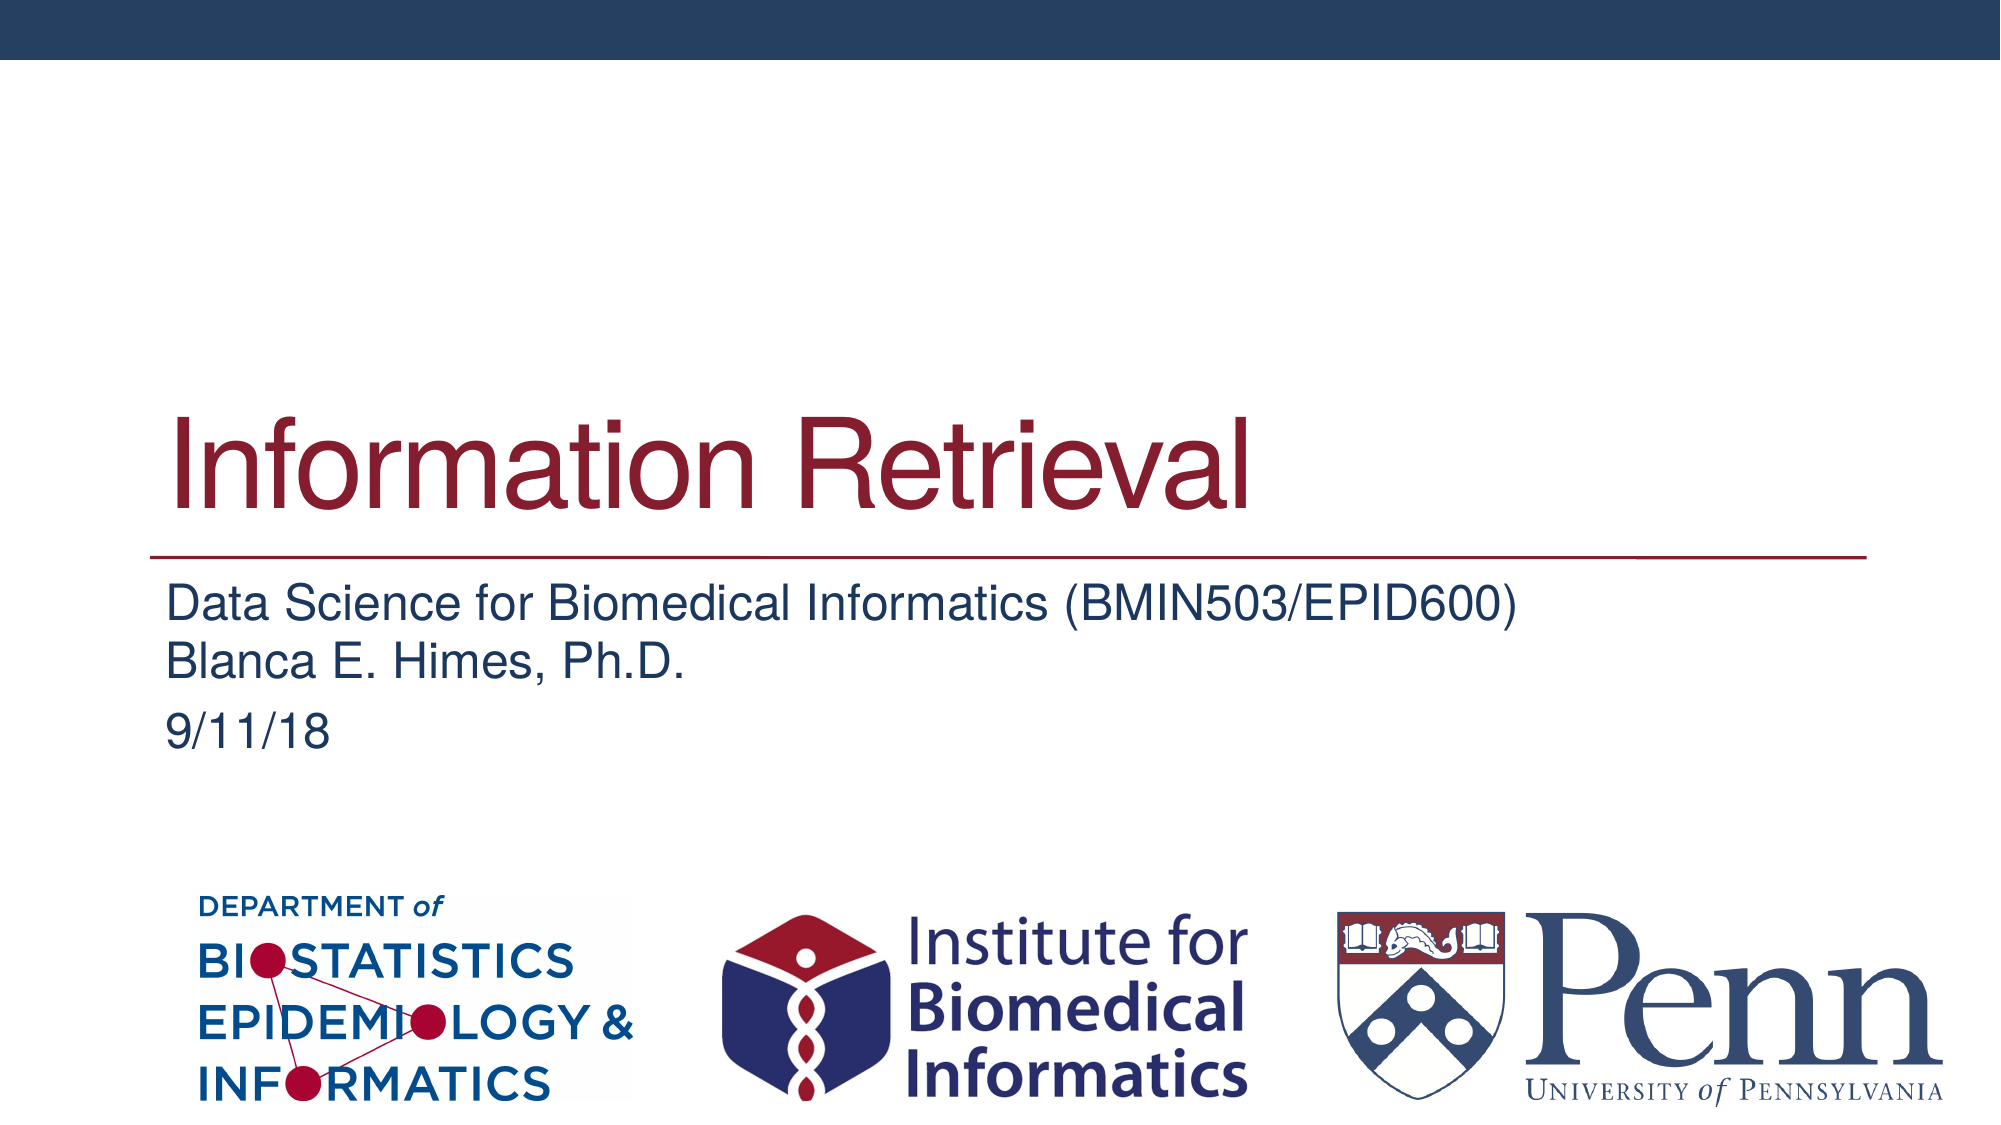

# Information Retrieval
Data Science for Biomedical Informatics (BMIN503/EPID600)
Blanca E. Himes, Ph.D.
9/11/18